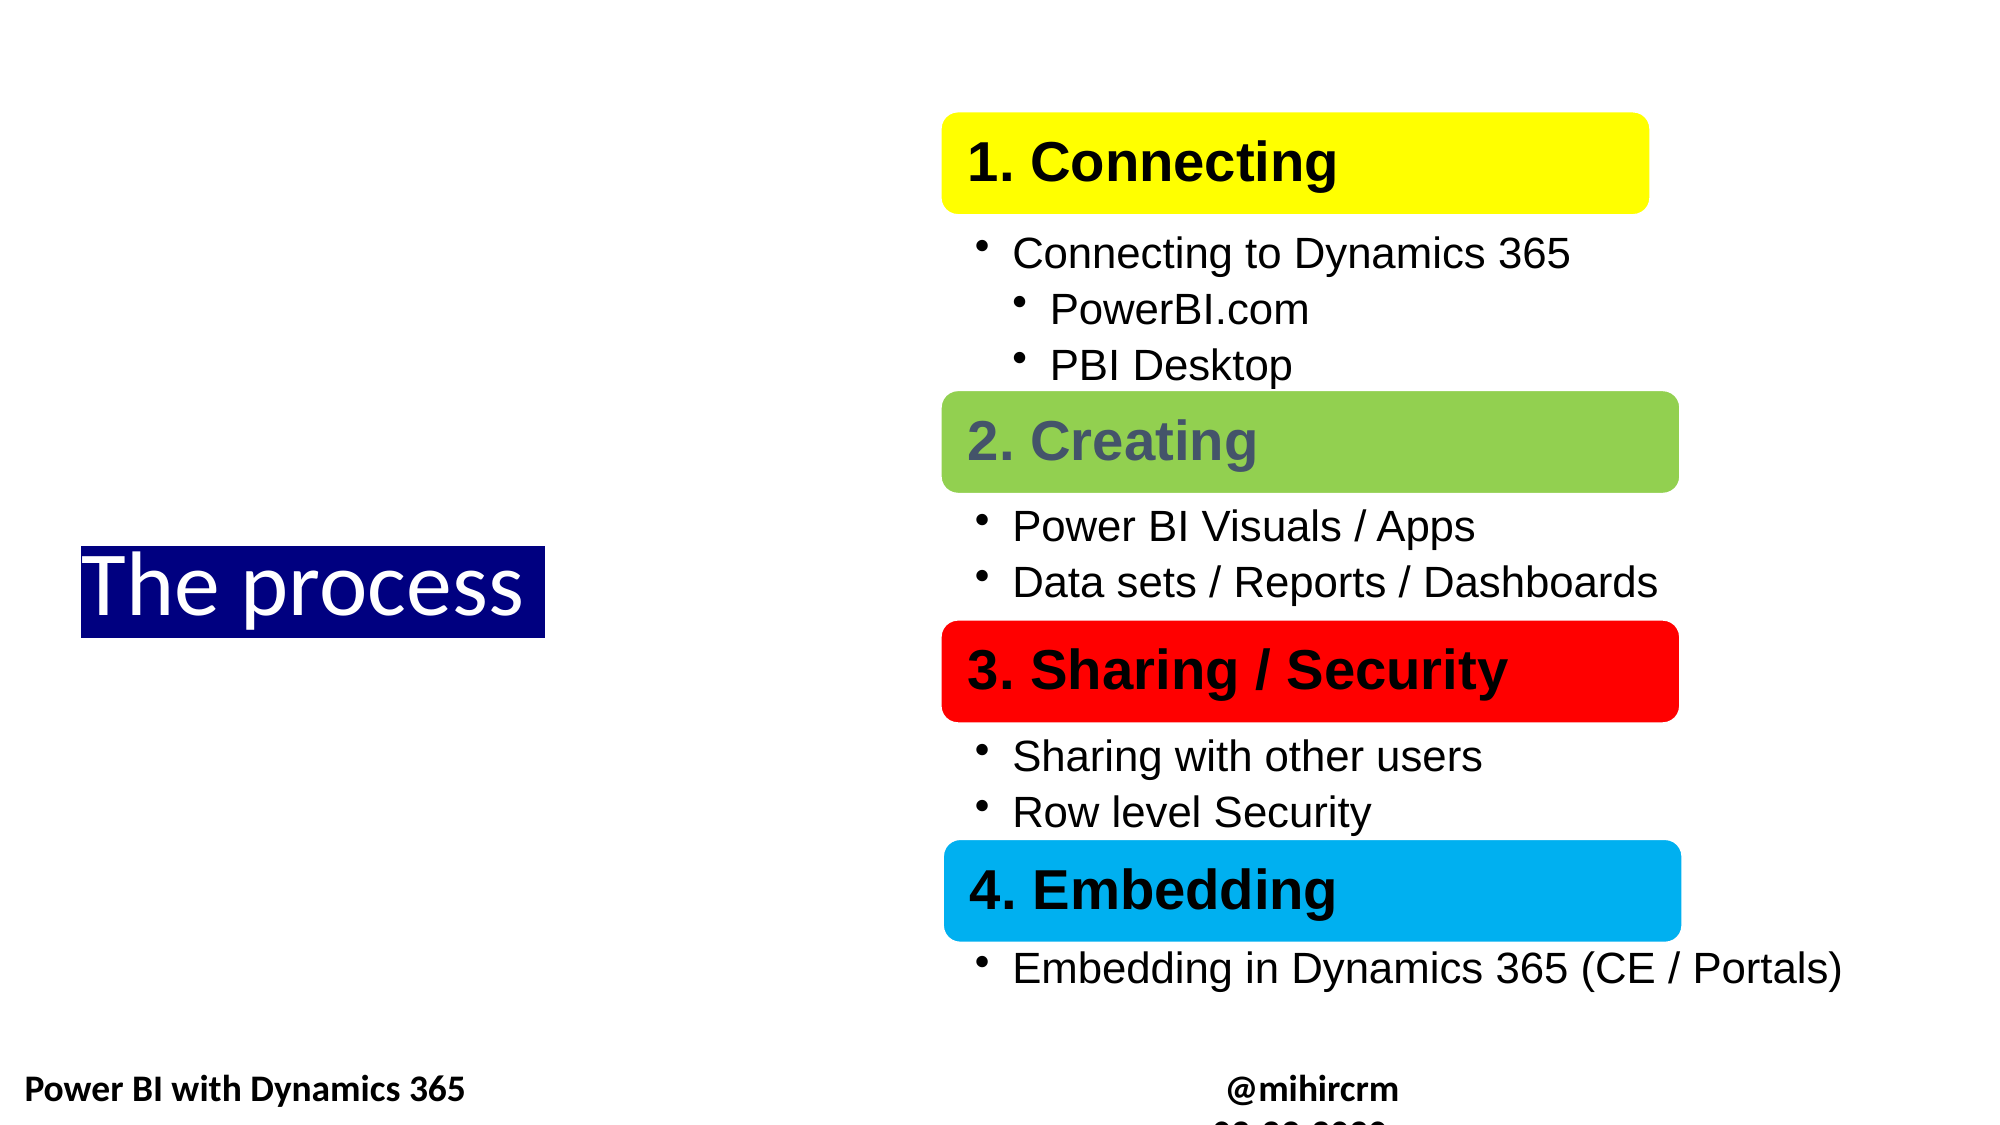

1. Connecting
Connecting to Dynamics 365
PowerBI.com
PBI Desktop
2. Creating
Power BI Visuals / Apps
Data sets / Reports / Dashboards
3. Sharing / Security
Sharing with other users
Row level Security
4. Embedding
Embedding in Dynamics 365 (CE / Portals)
# The process
Power BI with Dynamics 365						@mihircrm								02-29-2020